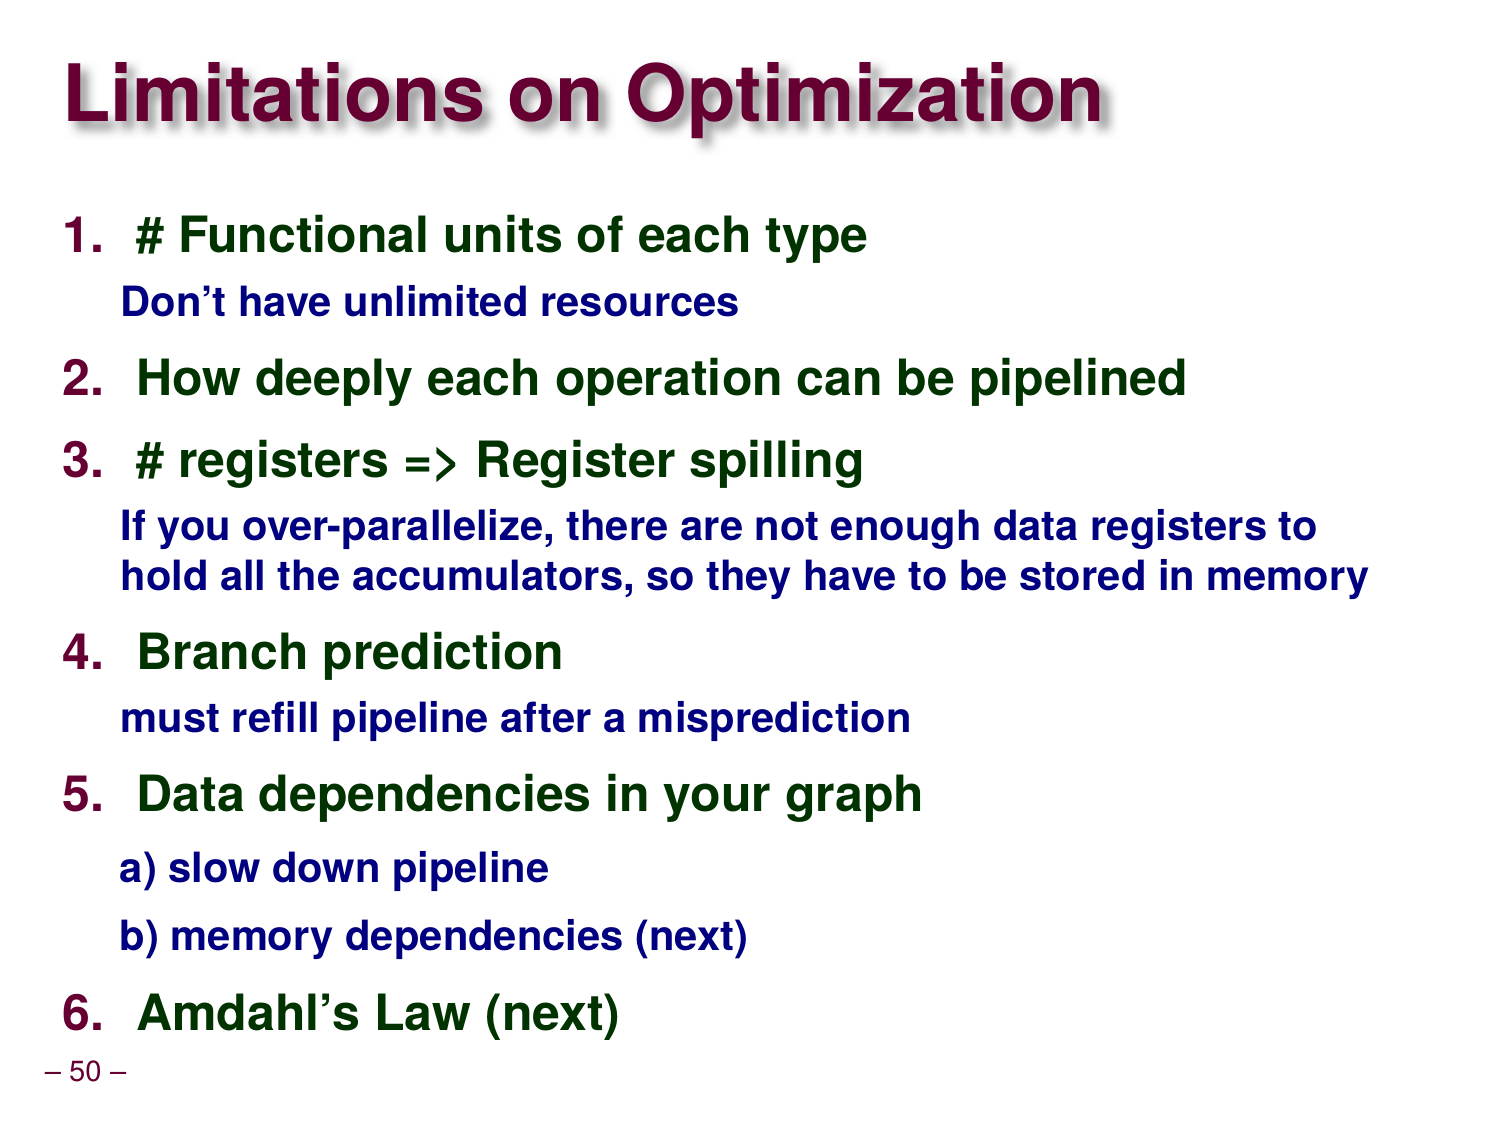

# Limitations on Optimization
# Functional units of each type
Don’t have unlimited resources
How deeply each operation can be pipelined
# registers => Register spilling
If you over-parallelize, there are not enough data registers to hold all the accumulators, so they have to be stored in memory
Branch prediction
must refill pipeline after a misprediction
Data dependencies in your graph
     a) slow down pipeline
     b) memory dependencies (next)
Amdahl’s Law (next)